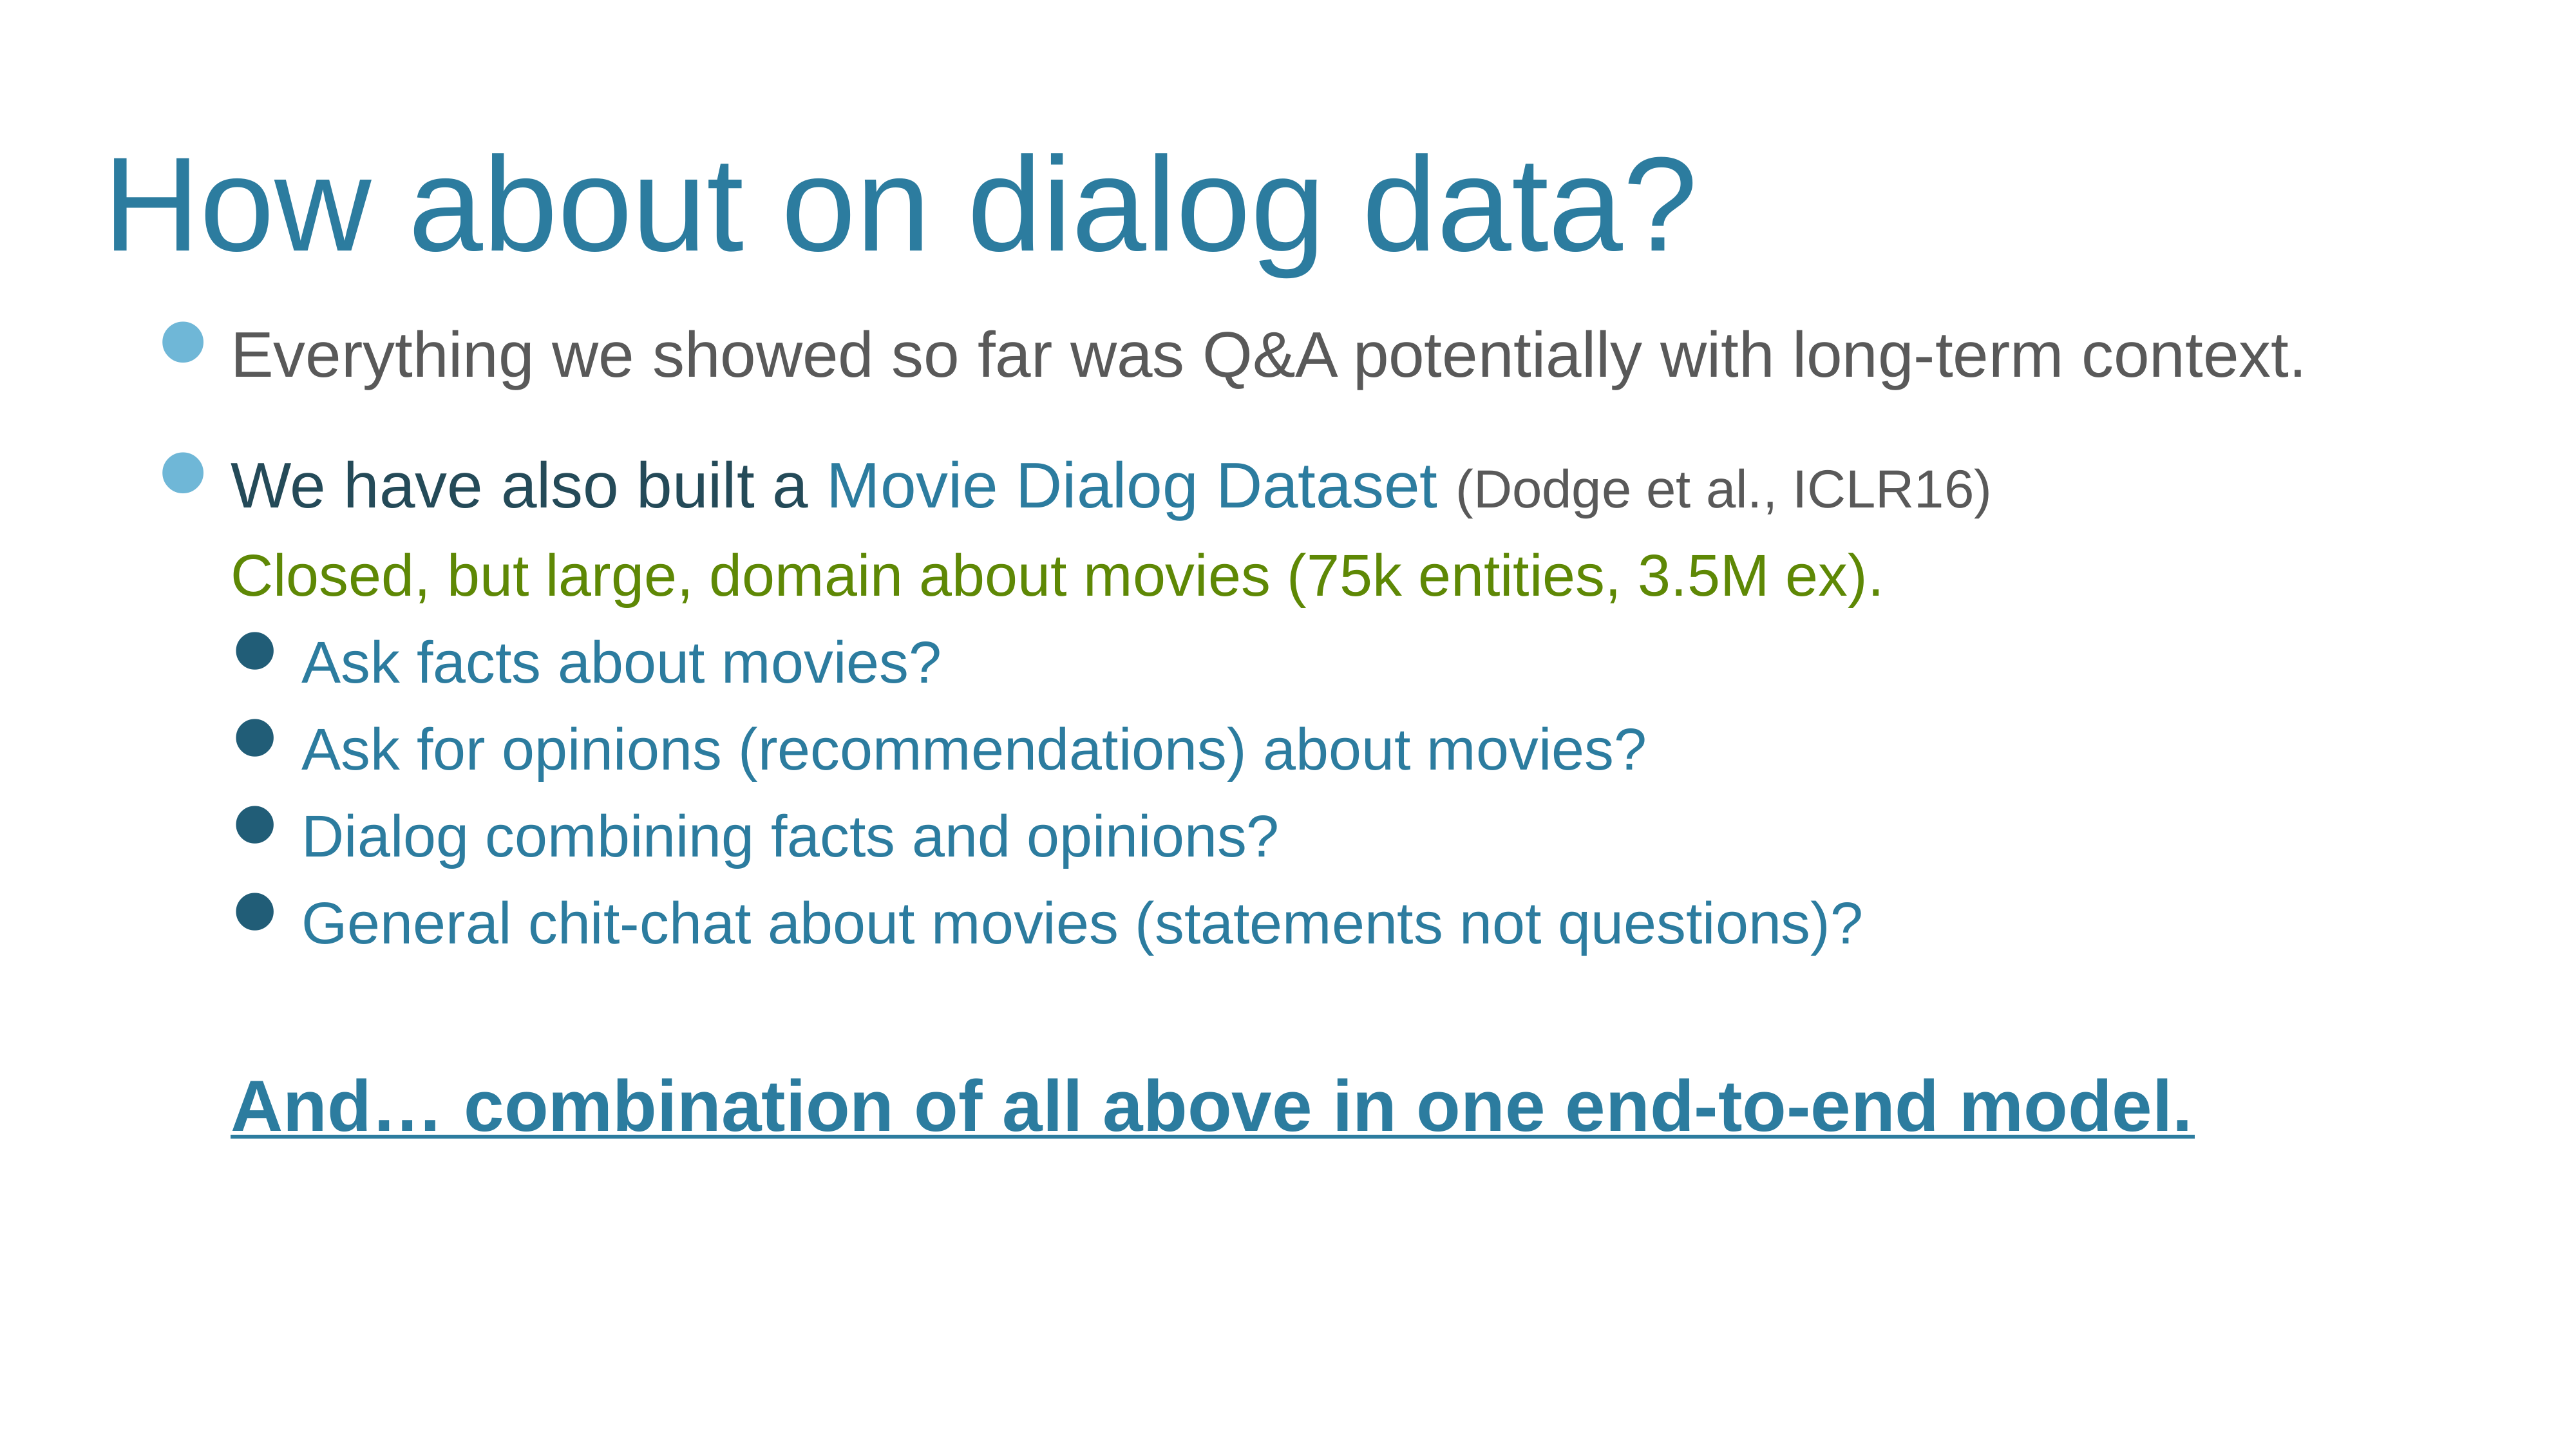

# How about on dialog data?
Everything we showed so far was Q&A potentially with long-term context.
We have also built a Movie Dialog Dataset (Dodge et al., ICLR16)
Closed, but large, domain about movies (75k entities, 3.5M ex).
Ask facts about movies?
Ask for opinions (recommendations) about movies?
Dialog combining facts and opinions?
General chit-chat about movies (statements not questions)?

And… combination of all above in one end-to-end model.